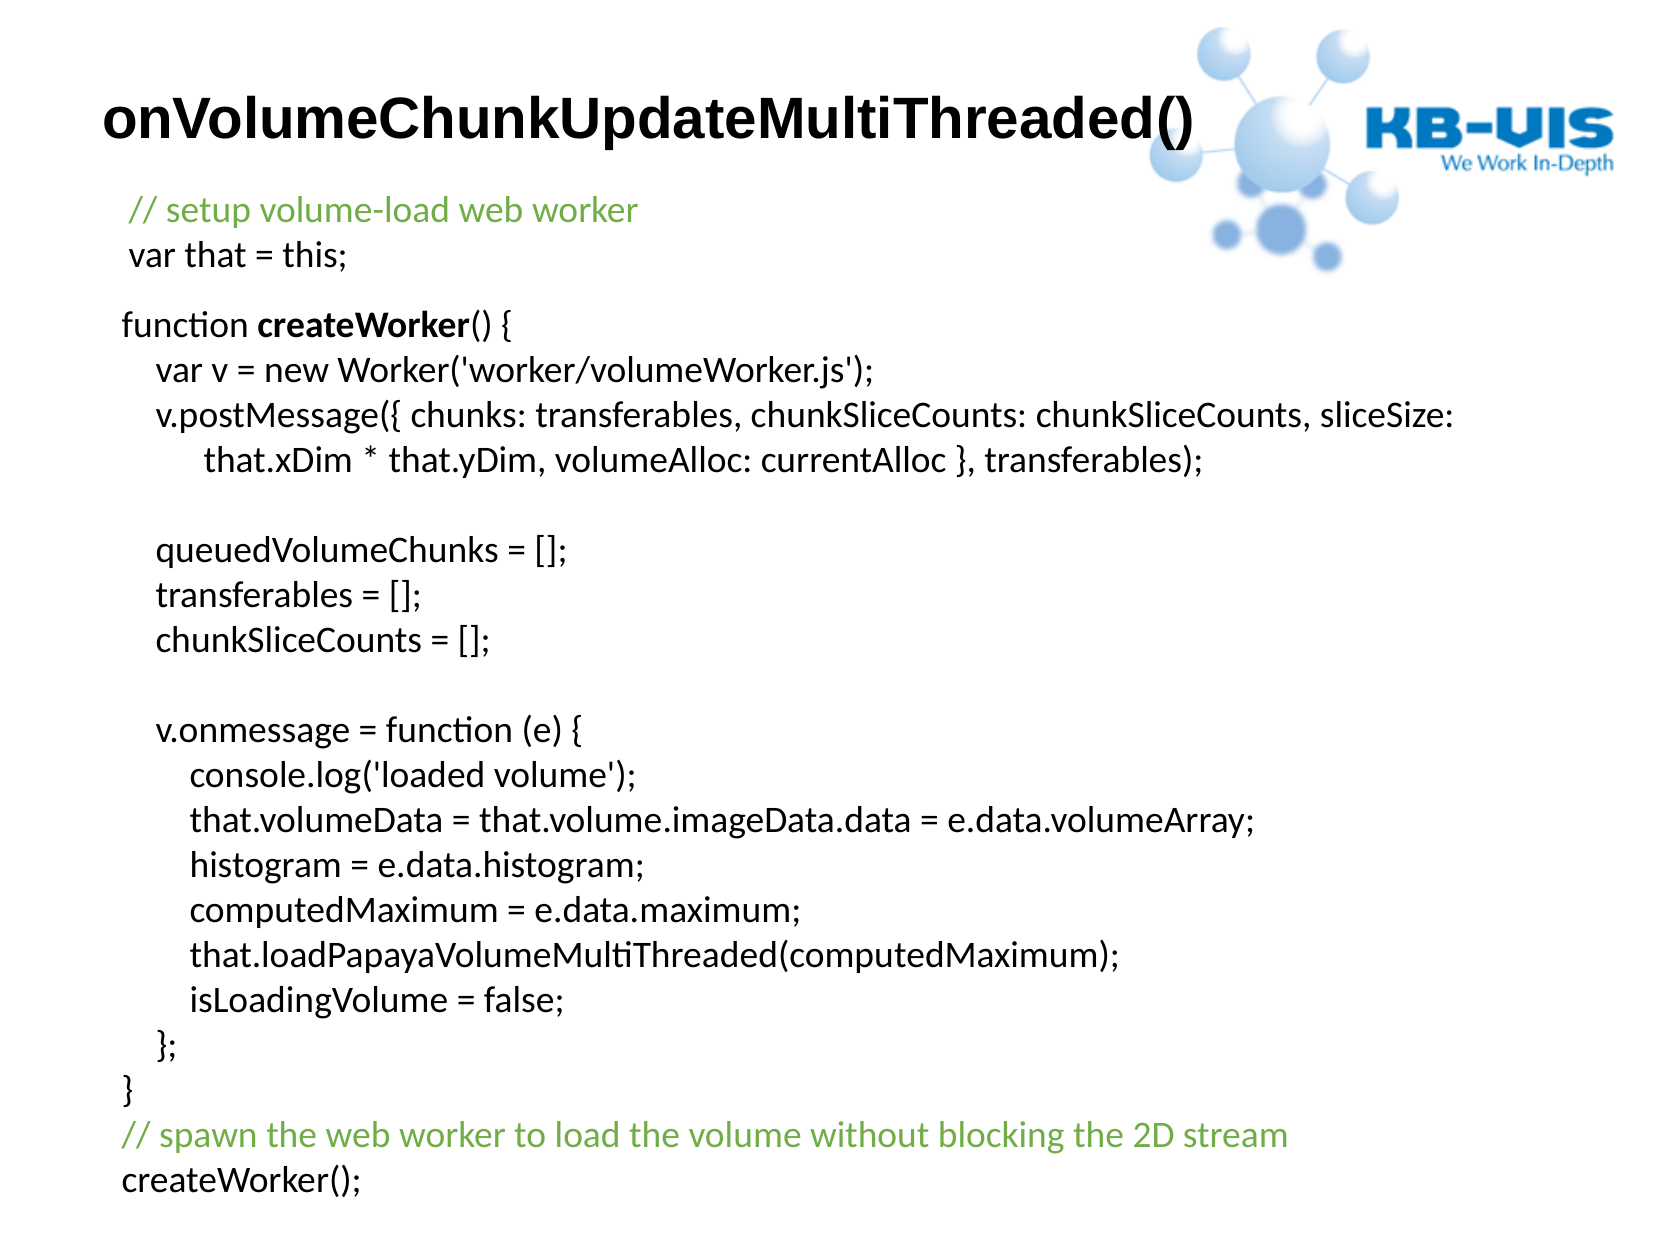

onVolumeChunkUpdateMultiThreaded()
// setup volume-load web worker
var that = this;

        function createWorker() {
            var v = new Worker('worker/volumeWorker.js');
            v.postMessage({ chunks: transferables, chunkSliceCounts: chunkSliceCounts, sliceSize: 		that.xDim * that.yDim, volumeAlloc: currentAlloc }, transferables);

            queuedVolumeChunks = [];
            transferables = [];
            chunkSliceCounts = [];

            v.onmessage = function (e) {
                console.log('loaded volume');
                that.volumeData = that.volume.imageData.data = e.data.volumeArray;
                histogram = e.data.histogram;
                computedMaximum = e.data.maximum;
                that.loadPapayaVolumeMultiThreaded(computedMaximum);
                isLoadingVolume = false;
            };
        }
        // spawn the web worker to load the volume without blocking the 2D stream
        createWorker();